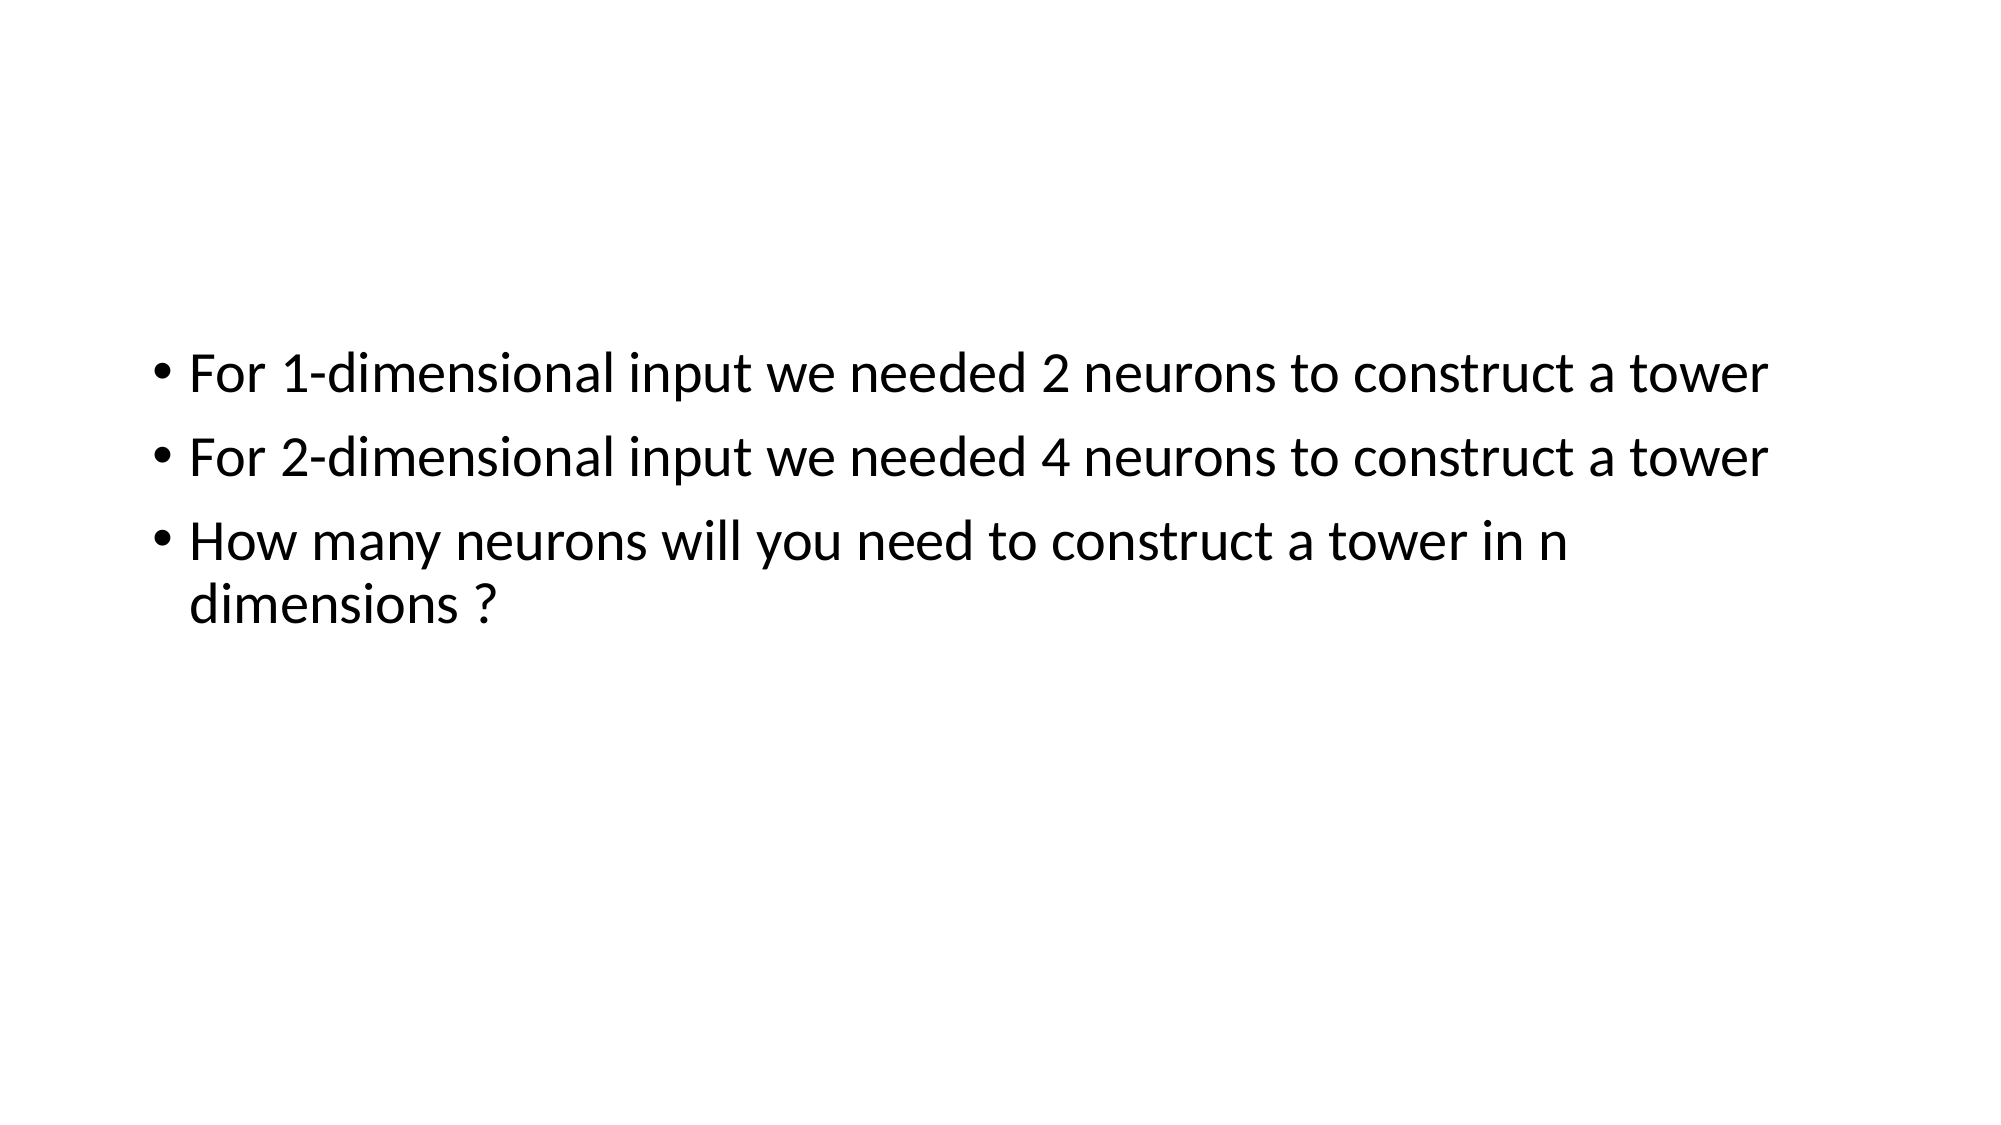

For 1-dimensional input we needed 2 neurons to construct a tower
For 2-dimensional input we needed 4 neurons to construct a tower
How many neurons will you need to construct a tower in n dimensions ?